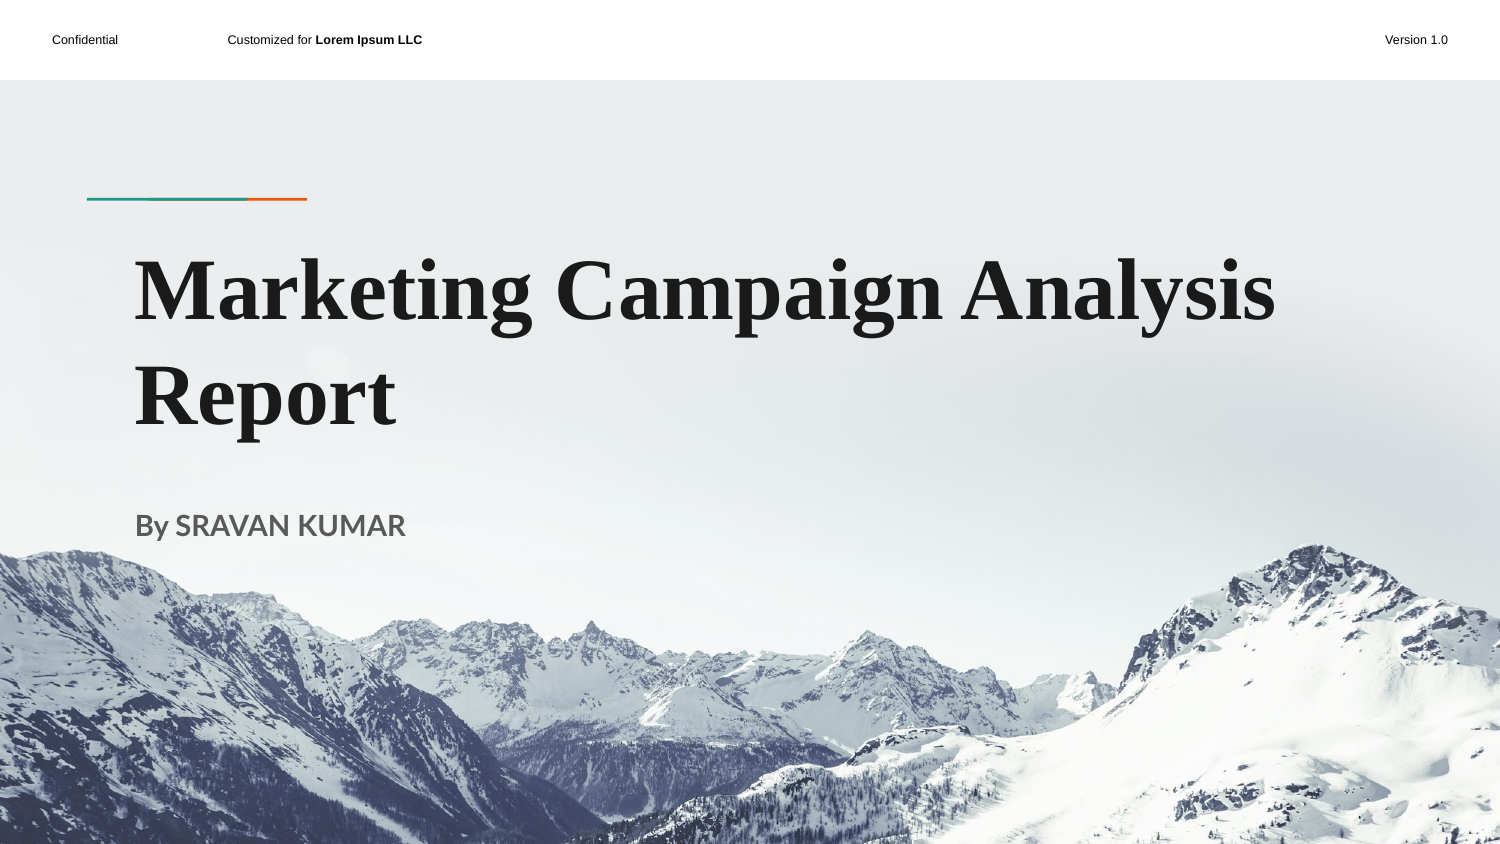

# Marketing Campaign Analysis Report
By SRAVAN KUMAR